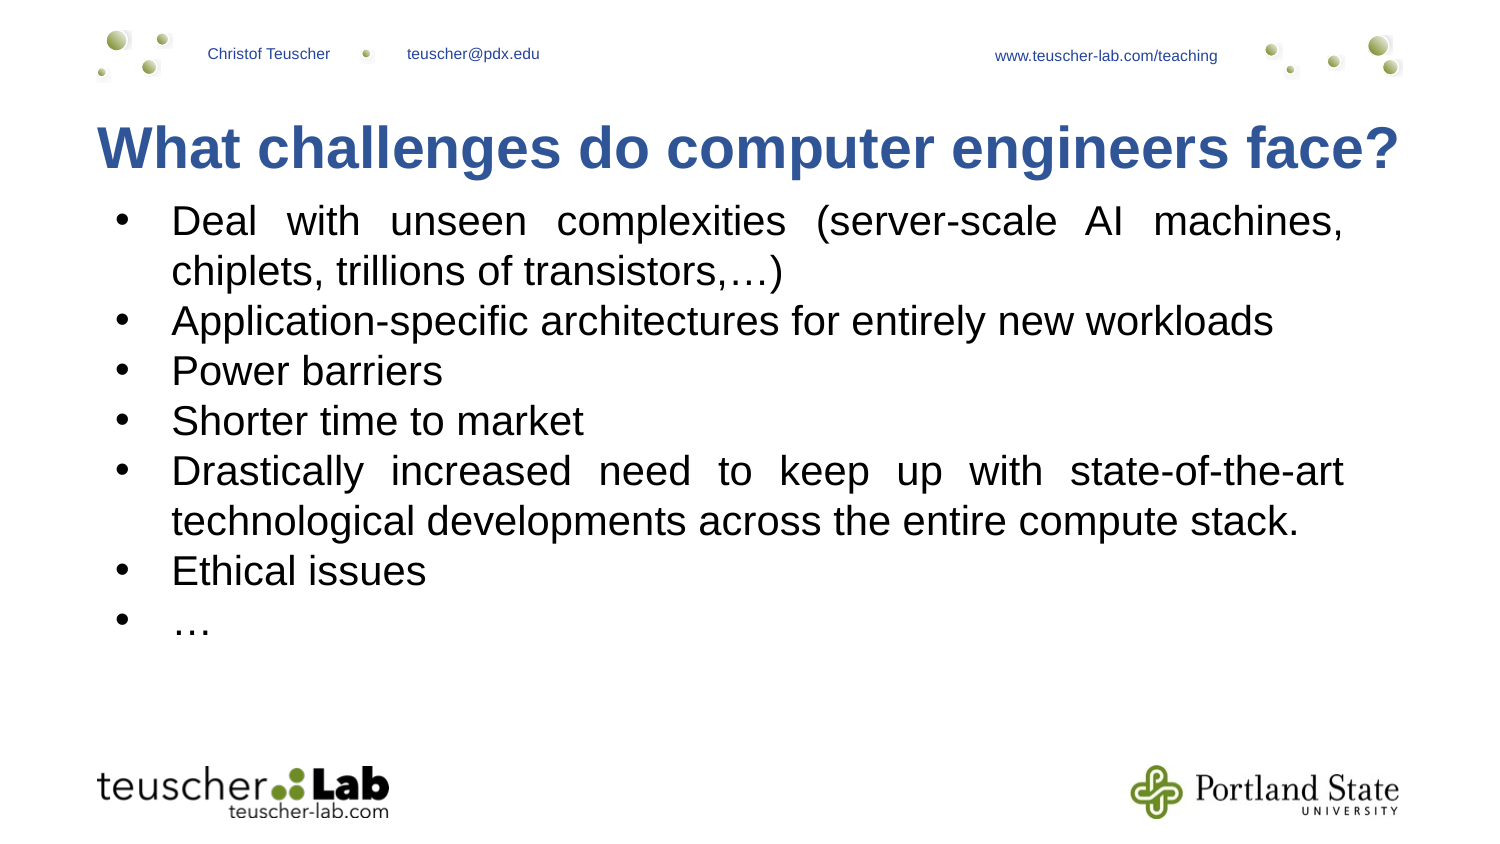

What challenges do computer engineers face?
Deal with unseen complexities (server-scale AI machines, chiplets, trillions of transistors,…)
Application-specific architectures for entirely new workloads
Power barriers
Shorter time to market
Drastically increased need to keep up with state-of-the-art technological developments across the entire compute stack.
Ethical issues
…